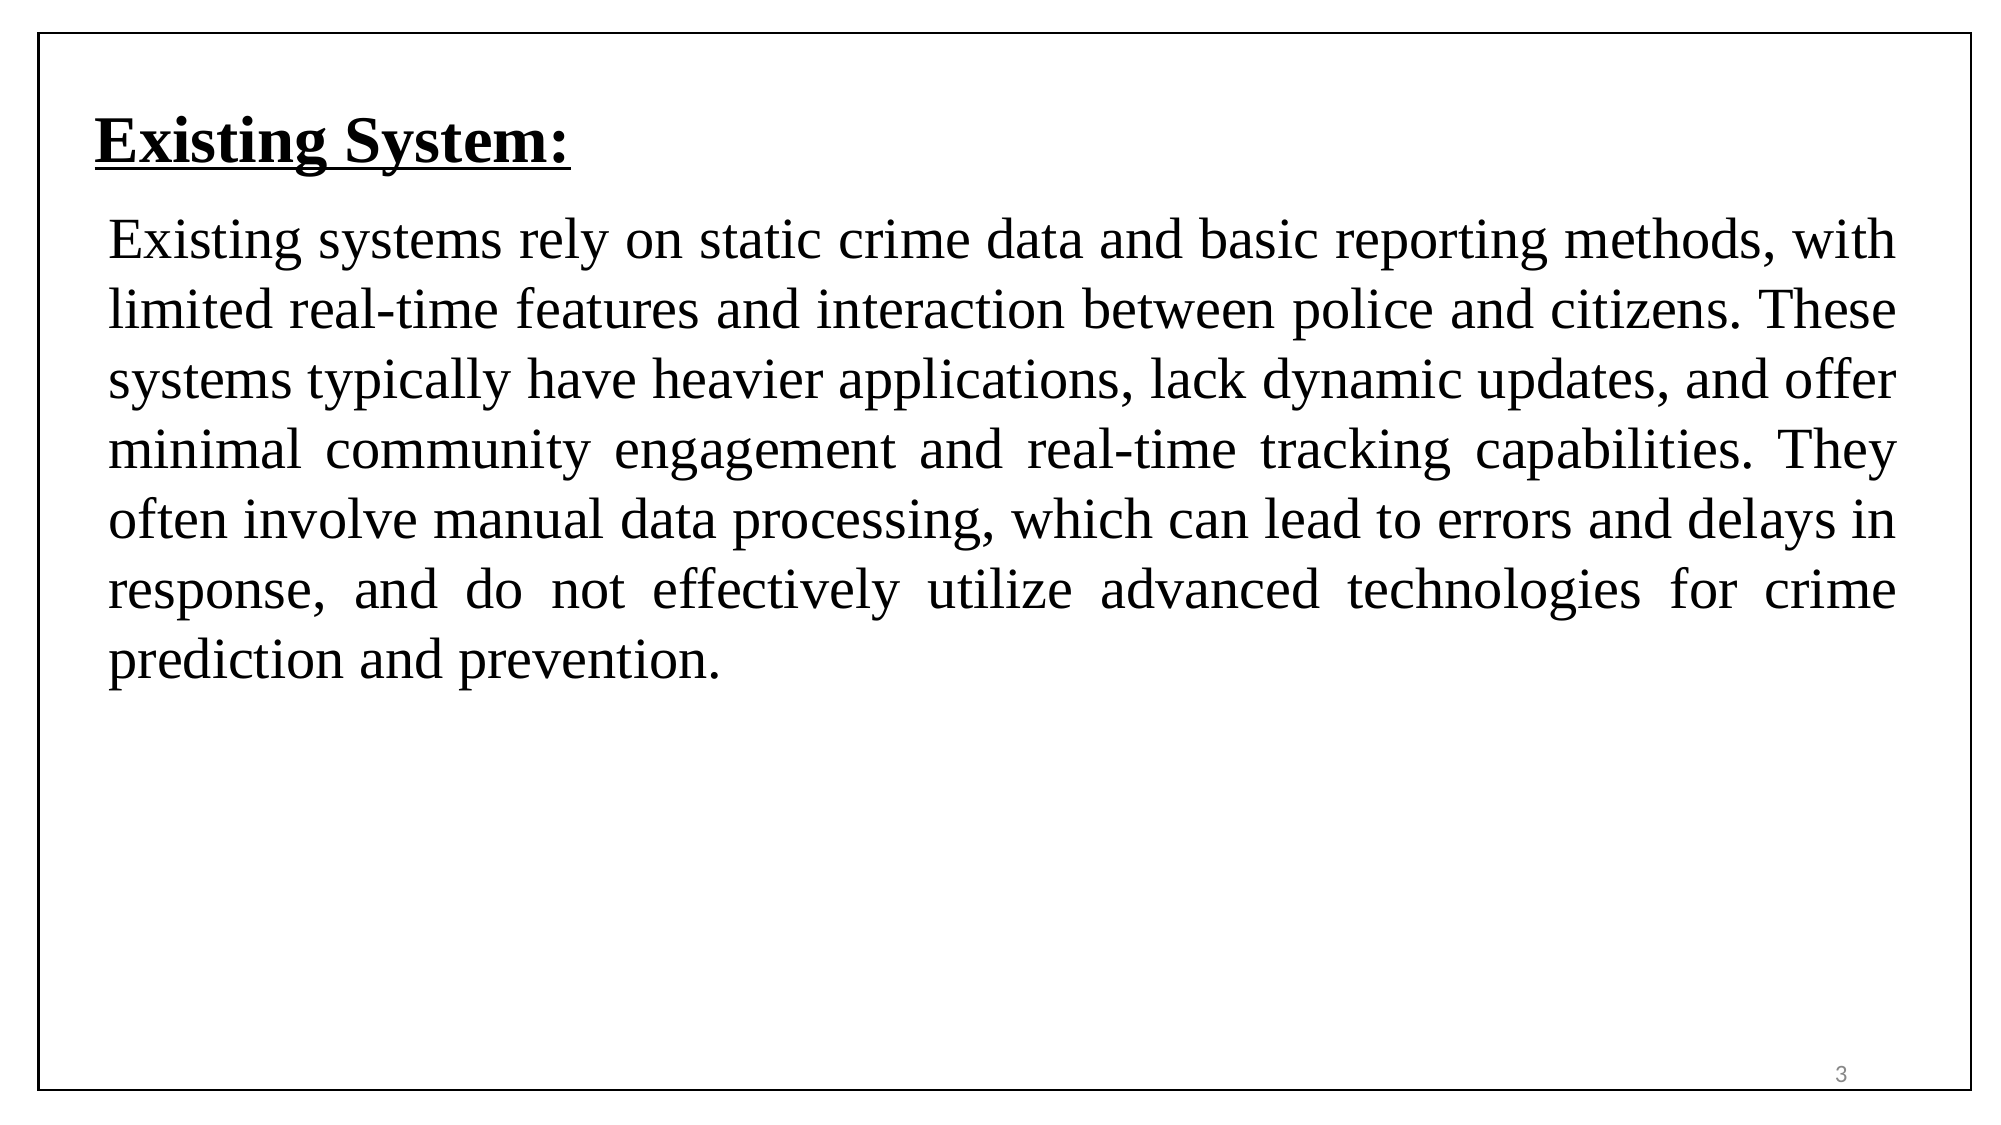

Existing System:
Existing systems rely on static crime data and basic reporting methods, with limited real-time features and interaction between police and citizens. These systems typically have heavier applications, lack dynamic updates, and offer minimal community engagement and real-time tracking capabilities. They often involve manual data processing, which can lead to errors and delays in response, and do not effectively utilize advanced technologies for crime prediction and prevention.

3